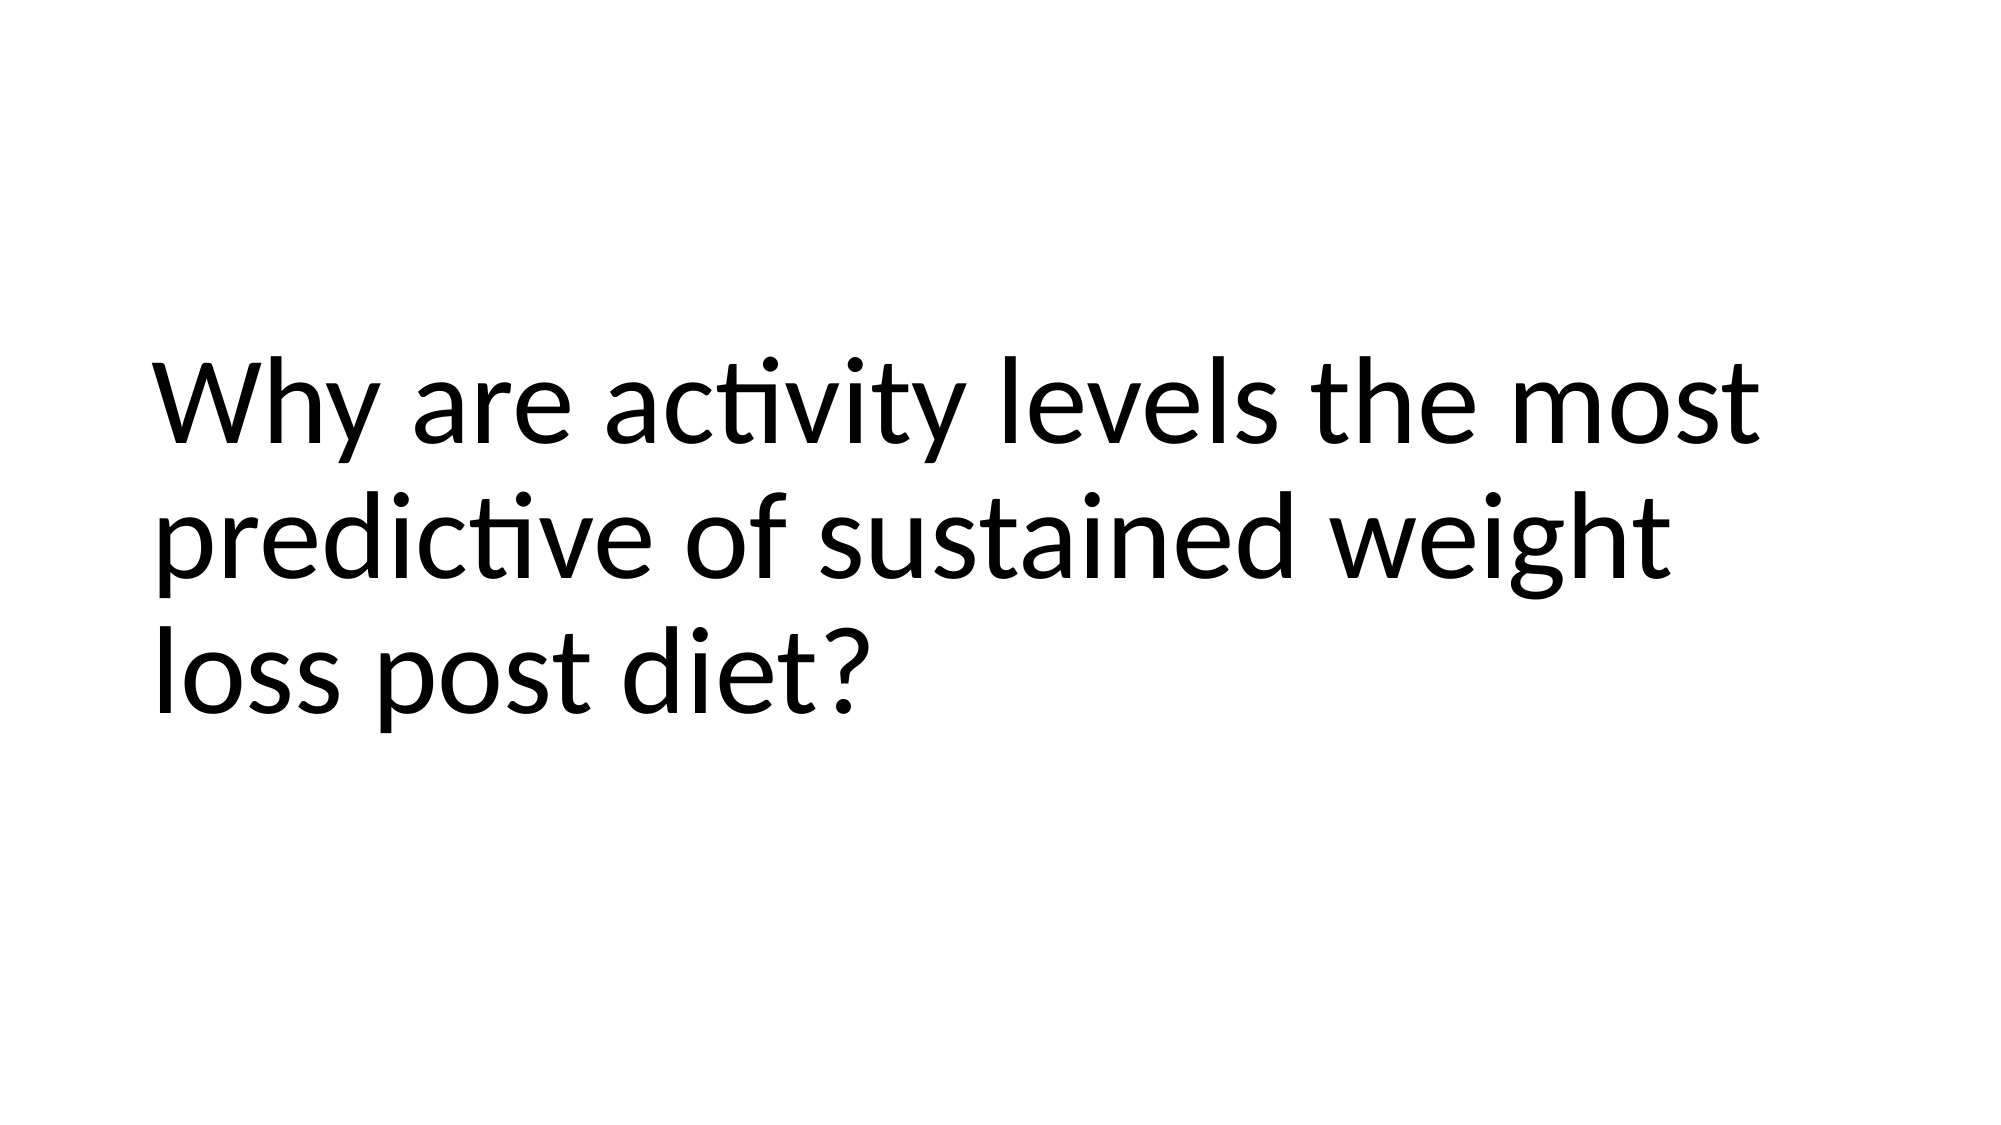

# Why are activity levels the most predictive of sustained weight loss post diet?